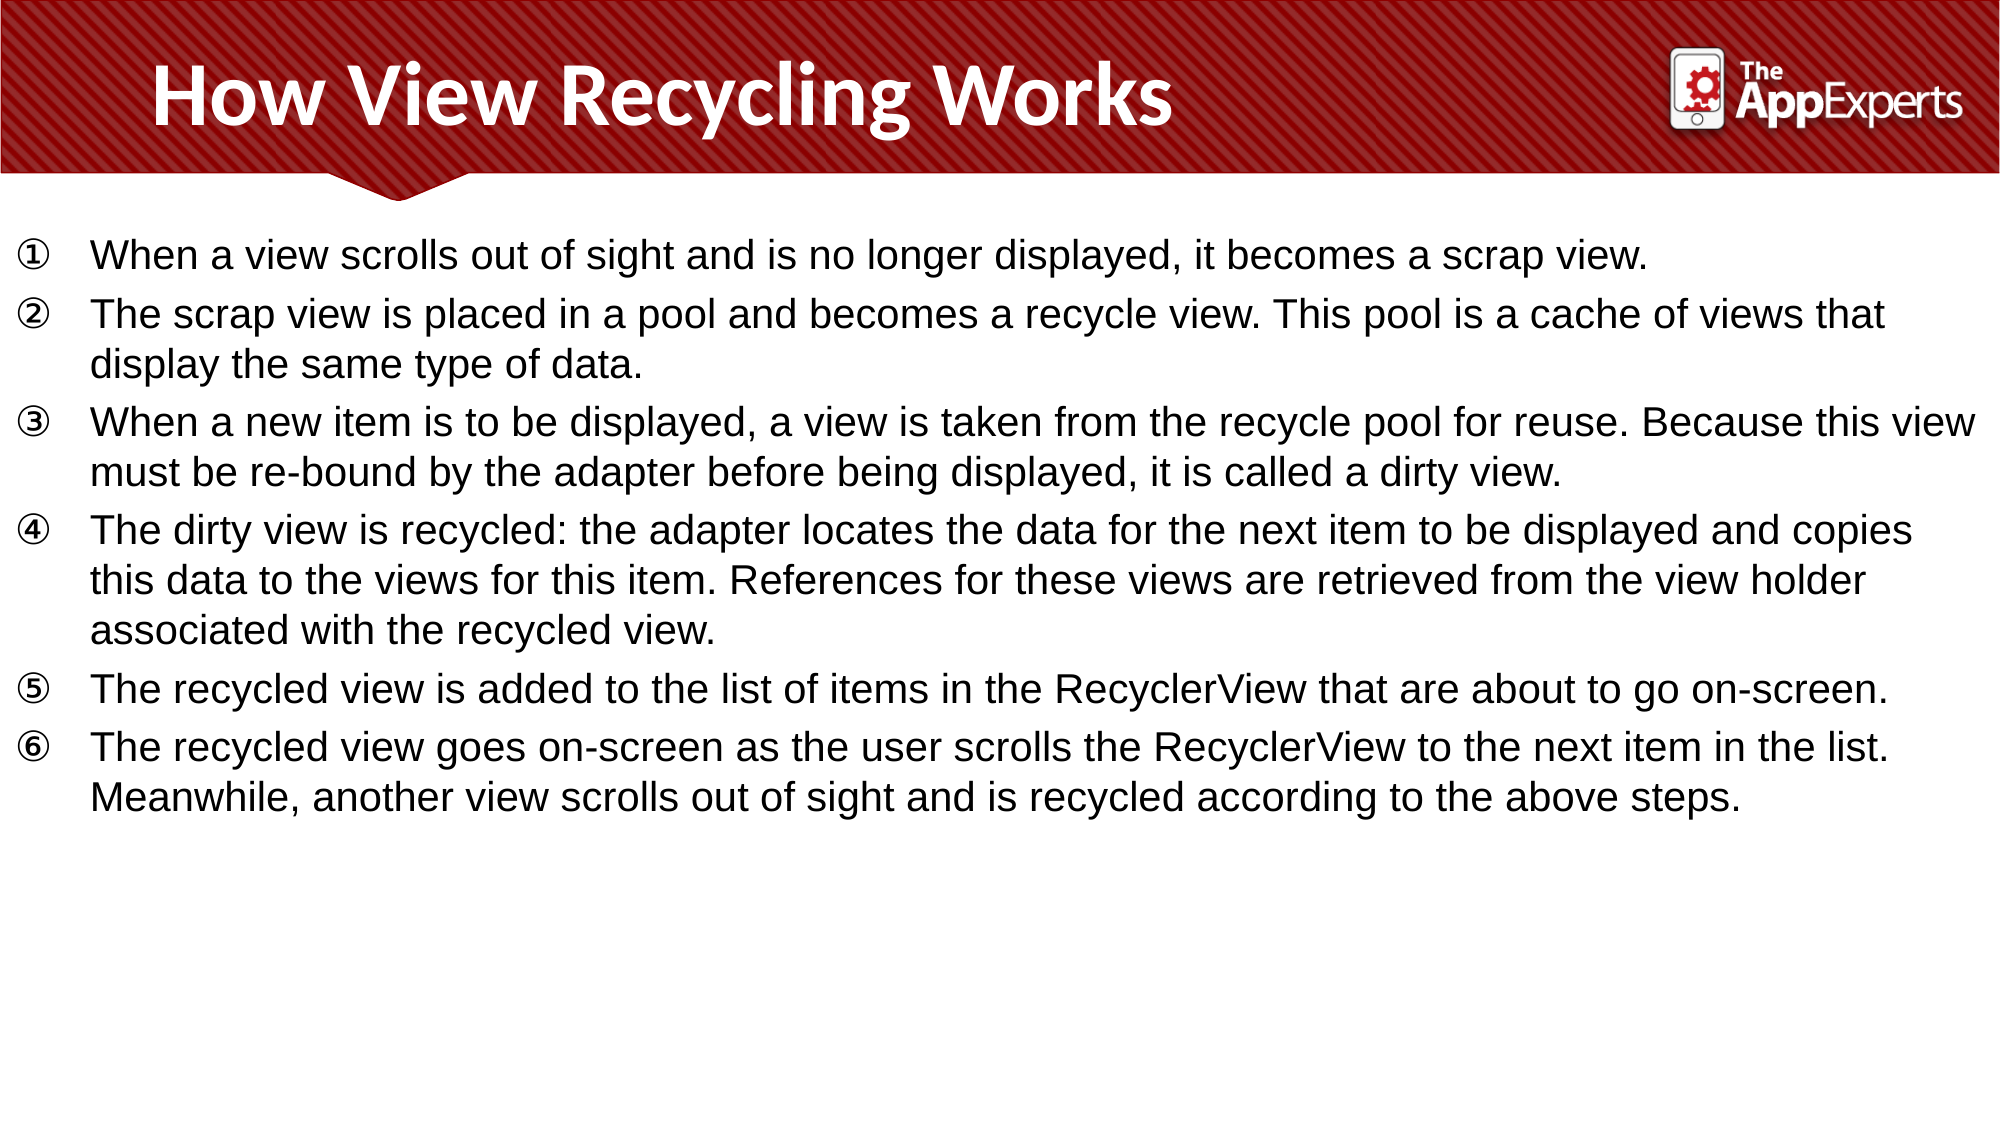

How View Recycling Works

When a view scrolls out of sight and is no longer displayed, it becomes a scrap view.
The scrap view is placed in a pool and becomes a recycle view. This pool is a cache of views that display the same type of data.
When a new item is to be displayed, a view is taken from the recycle pool for reuse. Because this view must be re-bound by the adapter before being displayed, it is called a dirty view.
The dirty view is recycled: the adapter locates the data for the next item to be displayed and copies this data to the views for this item. References for these views are retrieved from the view holder associated with the recycled view.
The recycled view is added to the list of items in the RecyclerView that are about to go on-screen.
The recycled view goes on-screen as the user scrolls the RecyclerView to the next item in the list. Meanwhile, another view scrolls out of sight and is recycled according to the above steps.